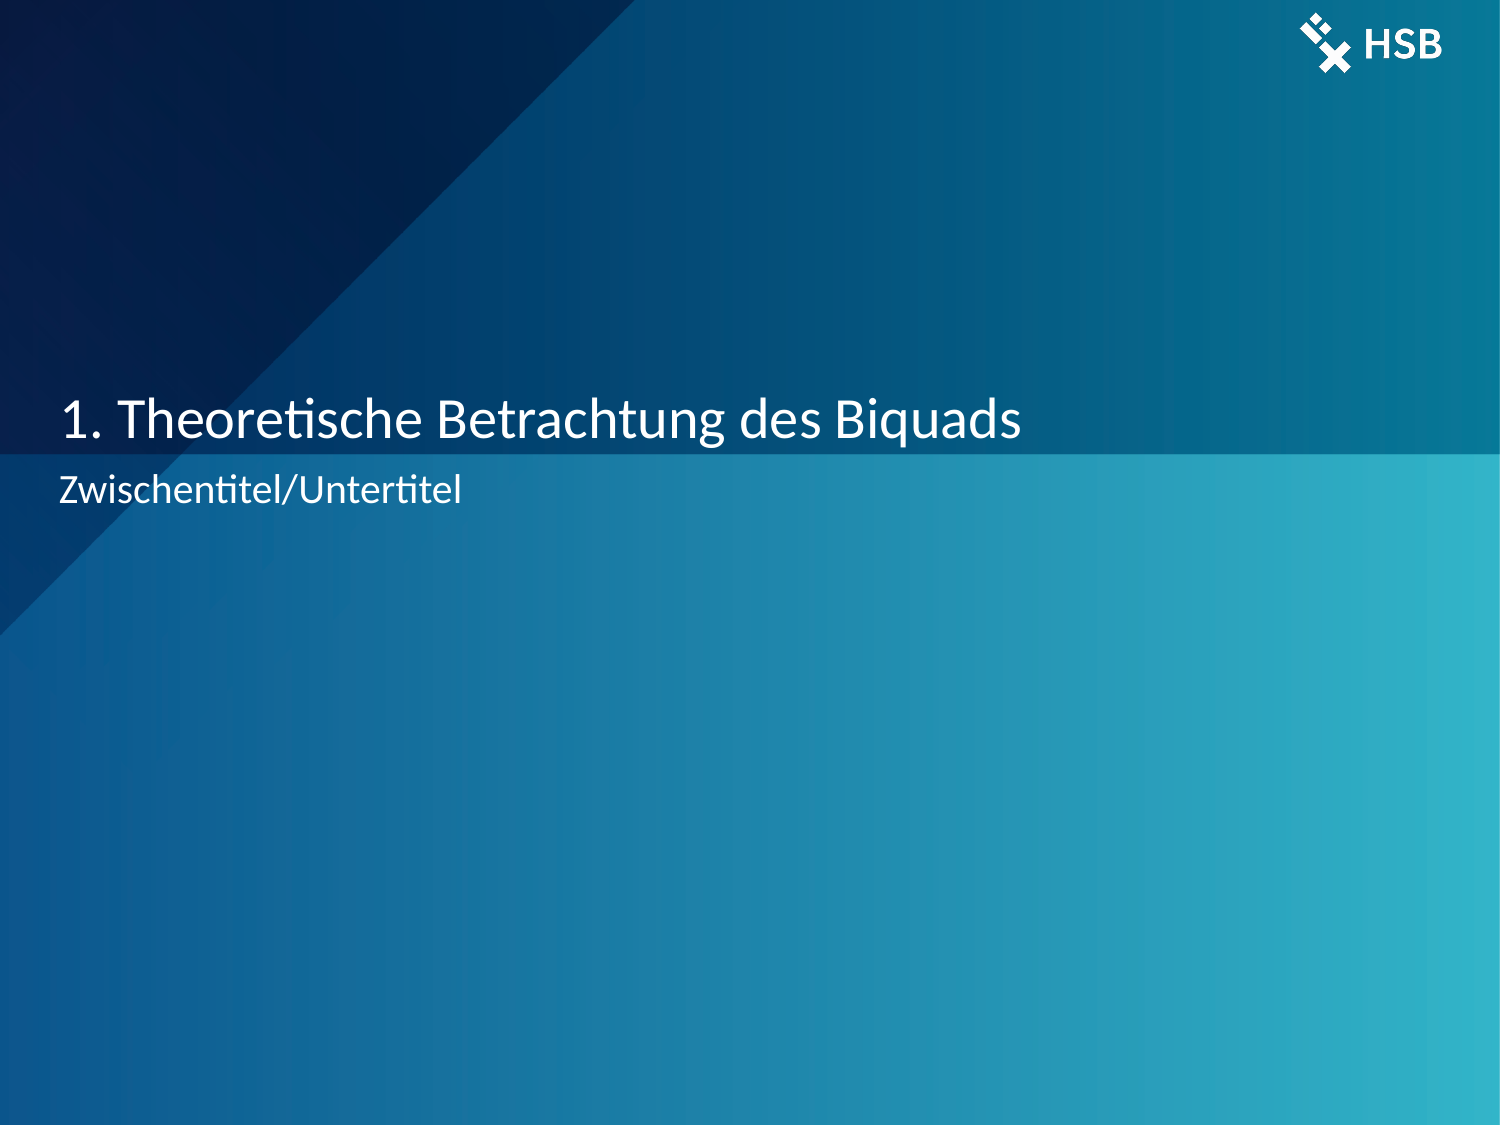

# 1. Theoretische Betrachtung des Biquads
Zwischentitel/Untertitel